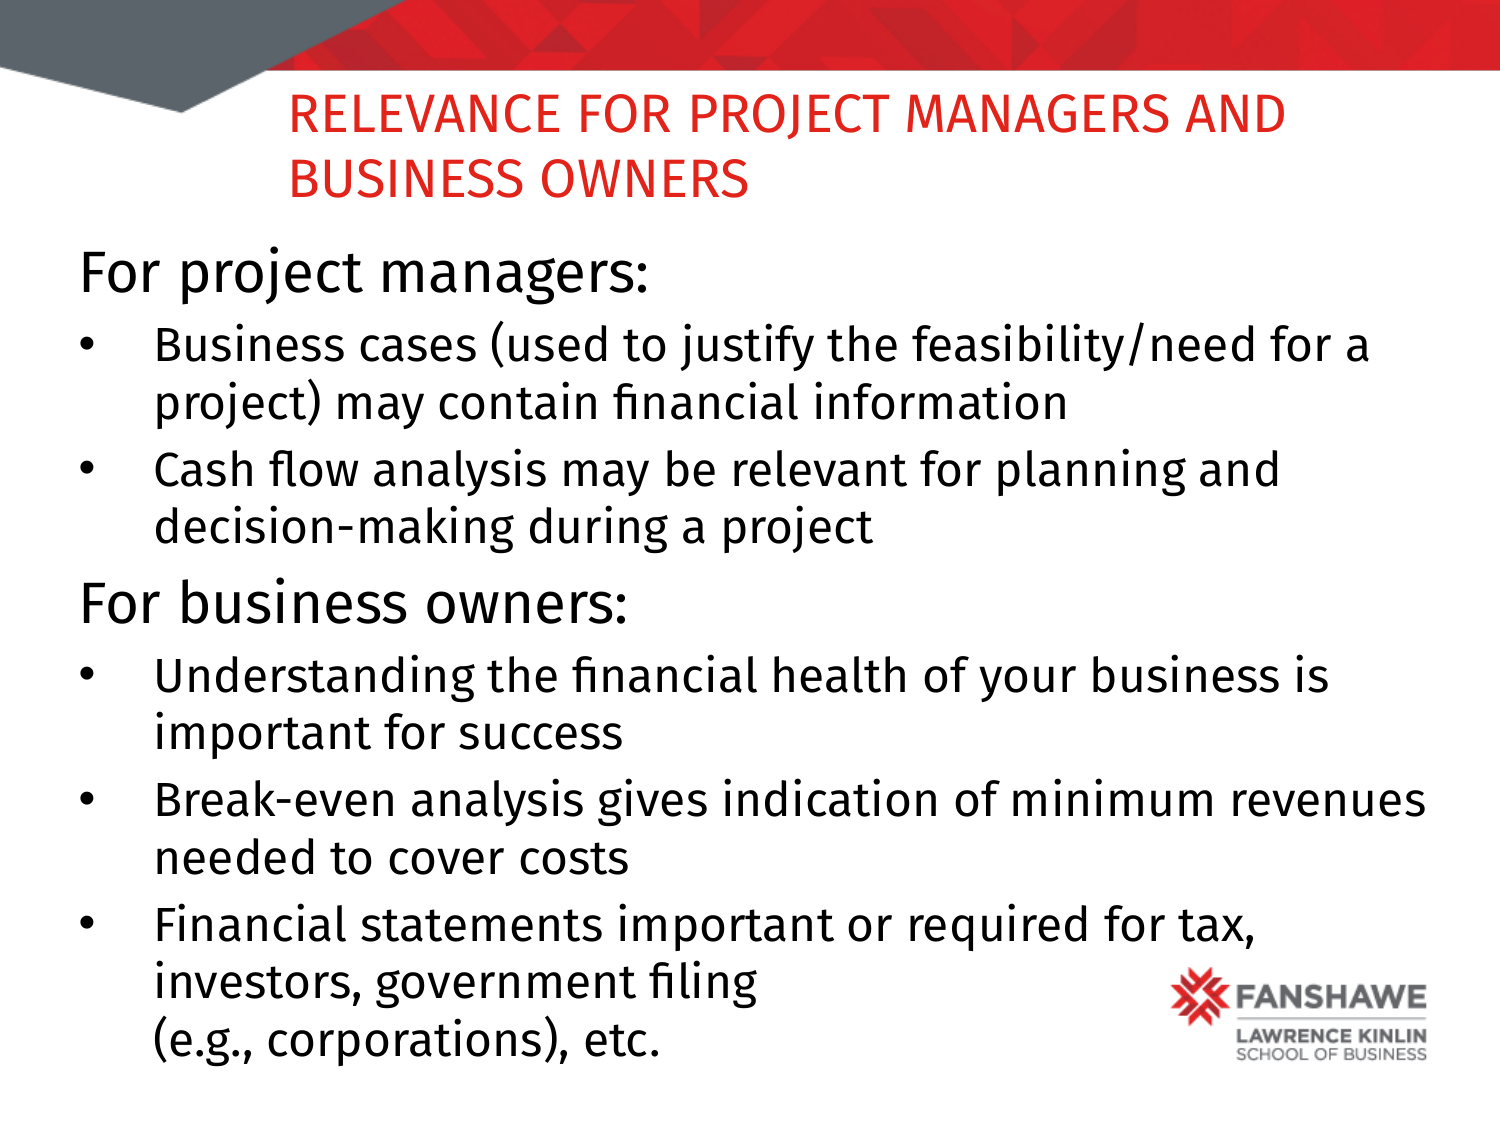

# Relevance for project managers and business owners
For project managers:
Business cases (used to justify the feasibility/need for a project) may contain financial information
Cash flow analysis may be relevant for planning and decision-making during a project
For business owners:
Understanding the financial health of your business is important for success
Break-even analysis gives indication of minimum revenues needed to cover costs
Financial statements important or required for tax, investors, government filing
(e.g., corporations), etc.